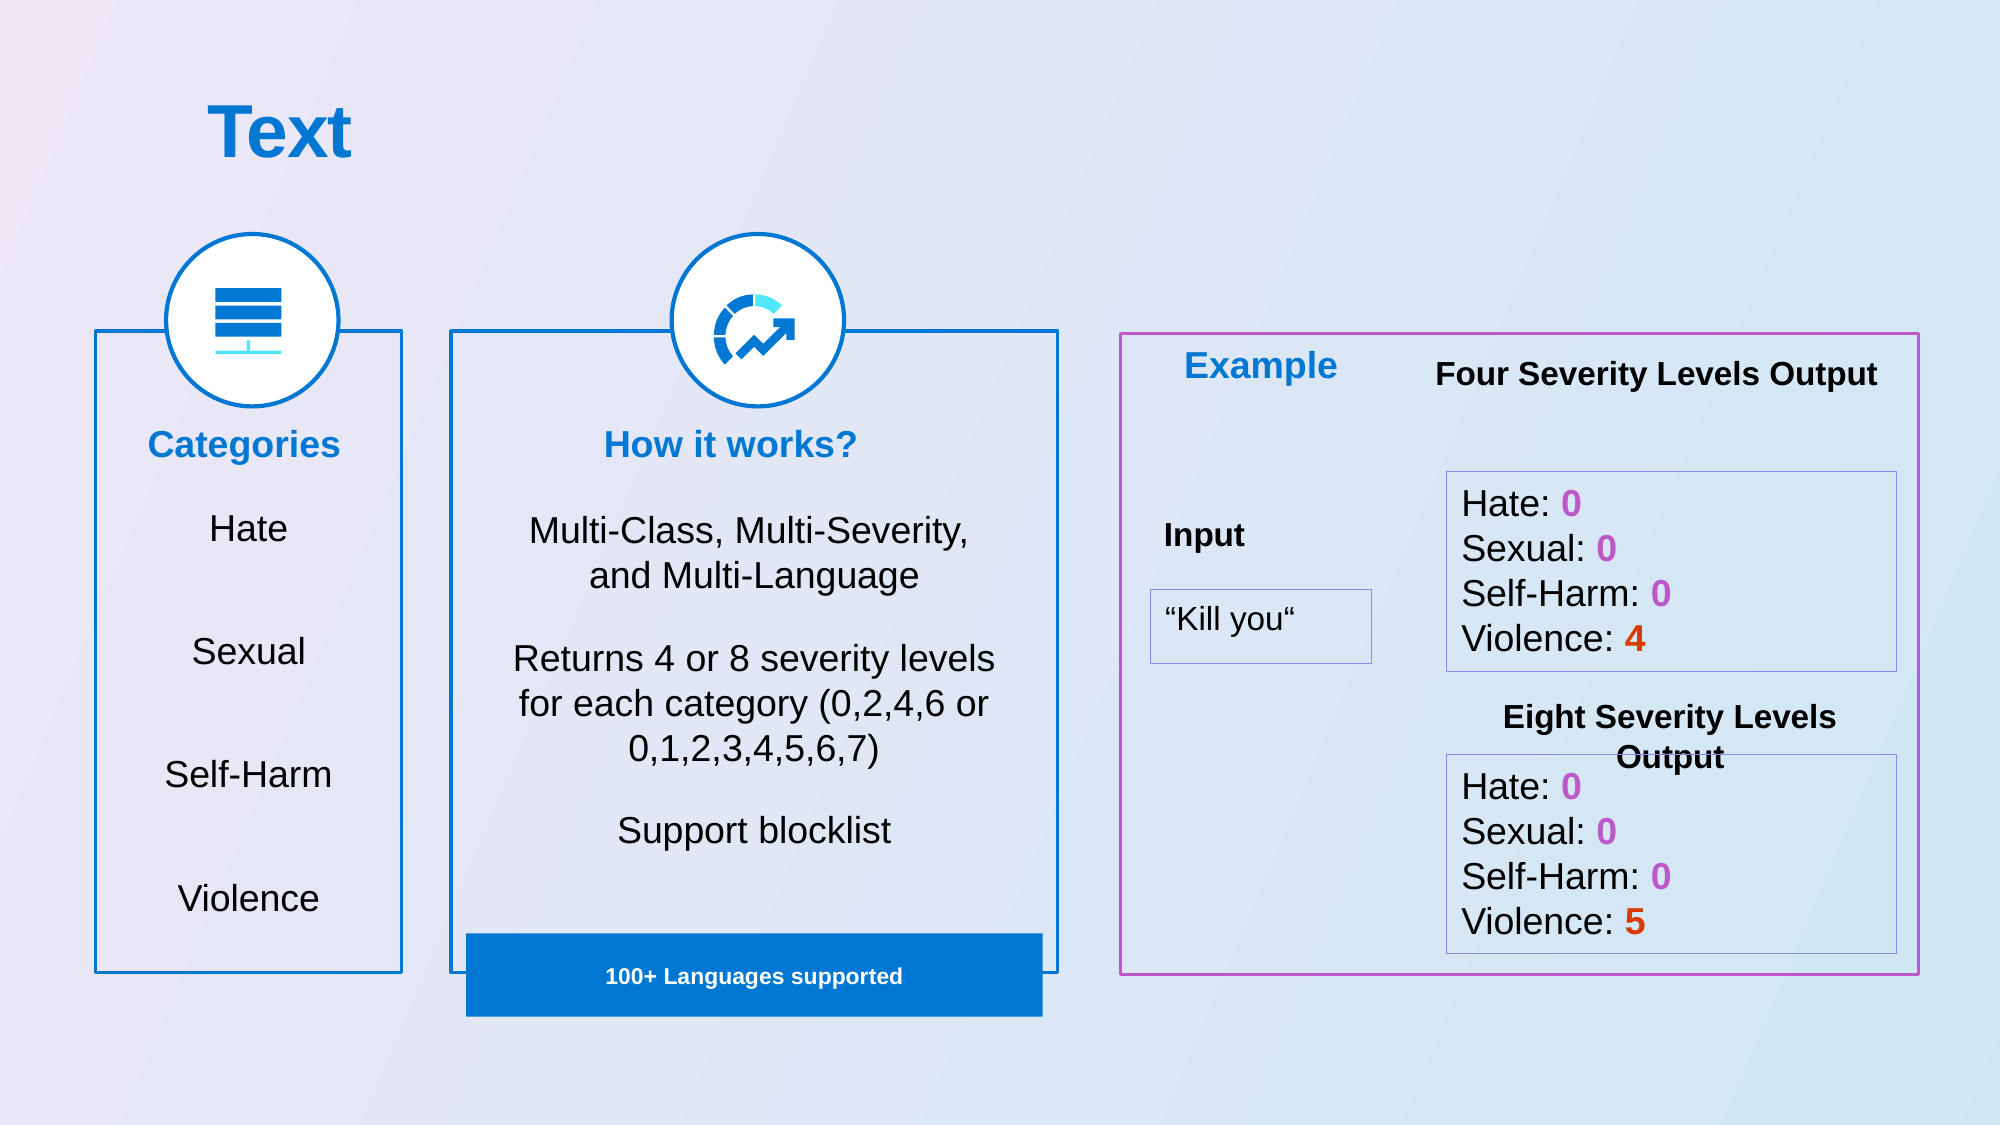

Text

Example

Four Severity Levels Output
Categories
How it works?
Hate
Sexual
Self-Harm
Violence
Hate: 0
Sexual: 0
Self-Harm: 0
Violence: 4

Multi-Class, Multi-Severity,
and Multi-Language
Returns 4 or 8 severity levels for each category (0,2,4,6 or 0,1,2,3,4,5,6,7)
Support blocklist

Input
“Kill you“
100+ Languages supported
Eight Severity Levels Output
Hate: 0
Sexual: 0
Self-Harm: 0
Violence: 5